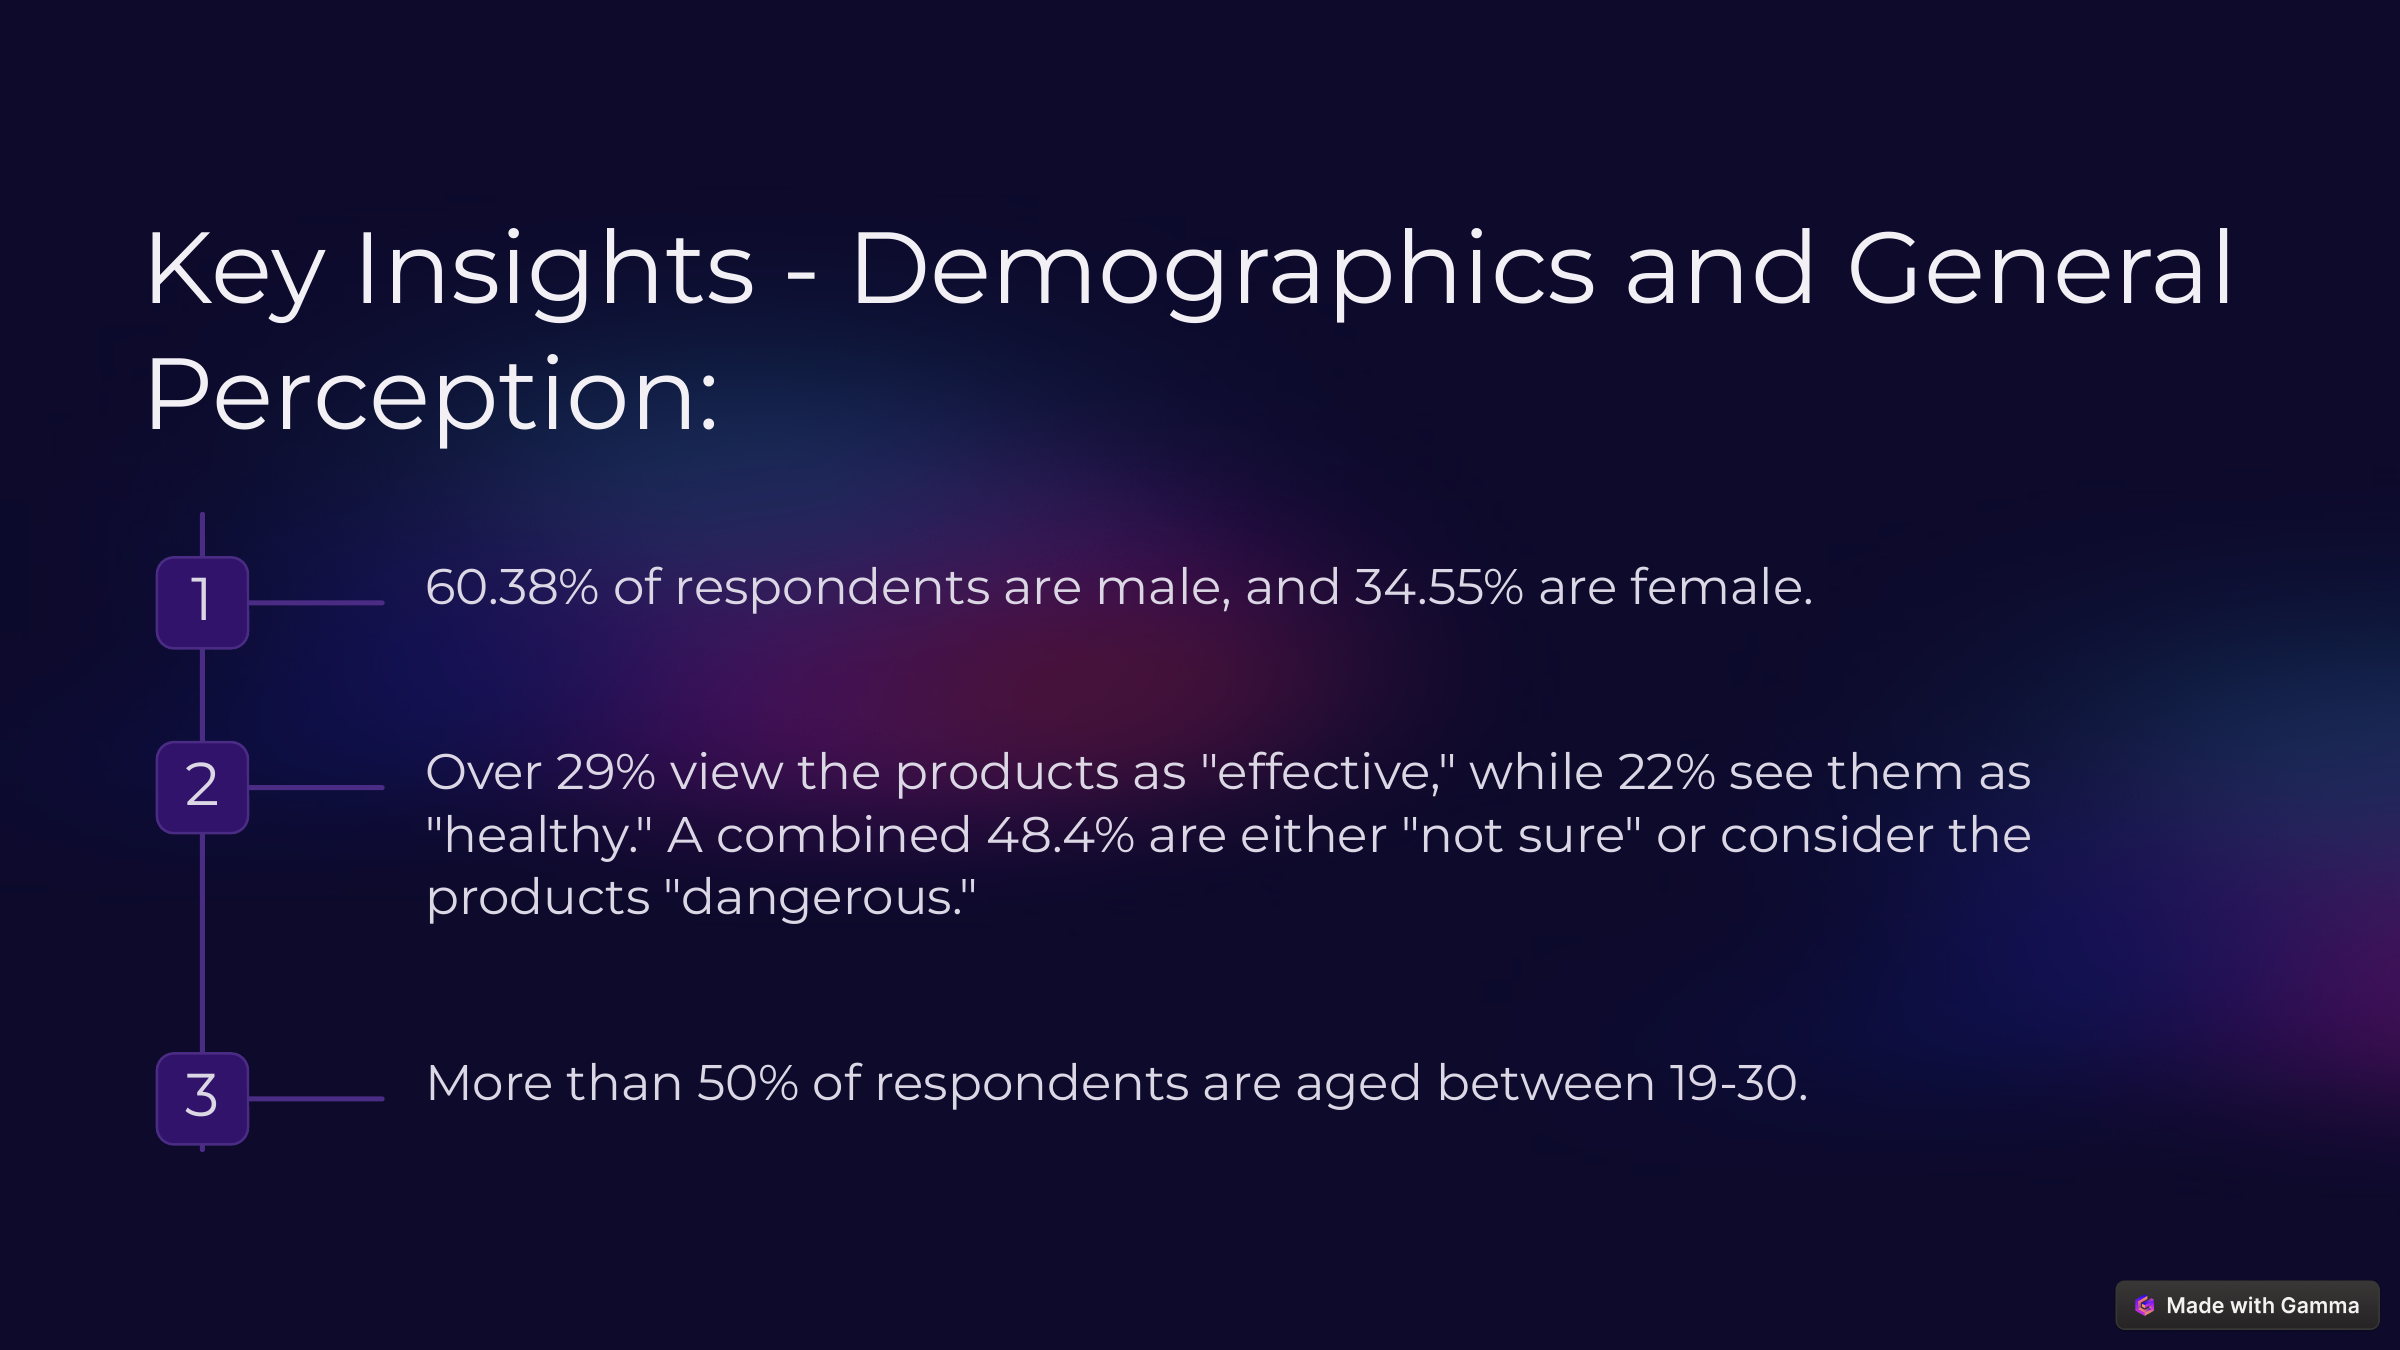

Key Insights - Demographics and General Perception:

60.38% of respondents are male, and 34.55% are female.

1

Over 29% view the products as "effective," while 22% see them as "healthy." A combined 48.4% are either "not sure" or consider the products "dangerous."

2

More than 50% of respondents are aged between 19-30.

3